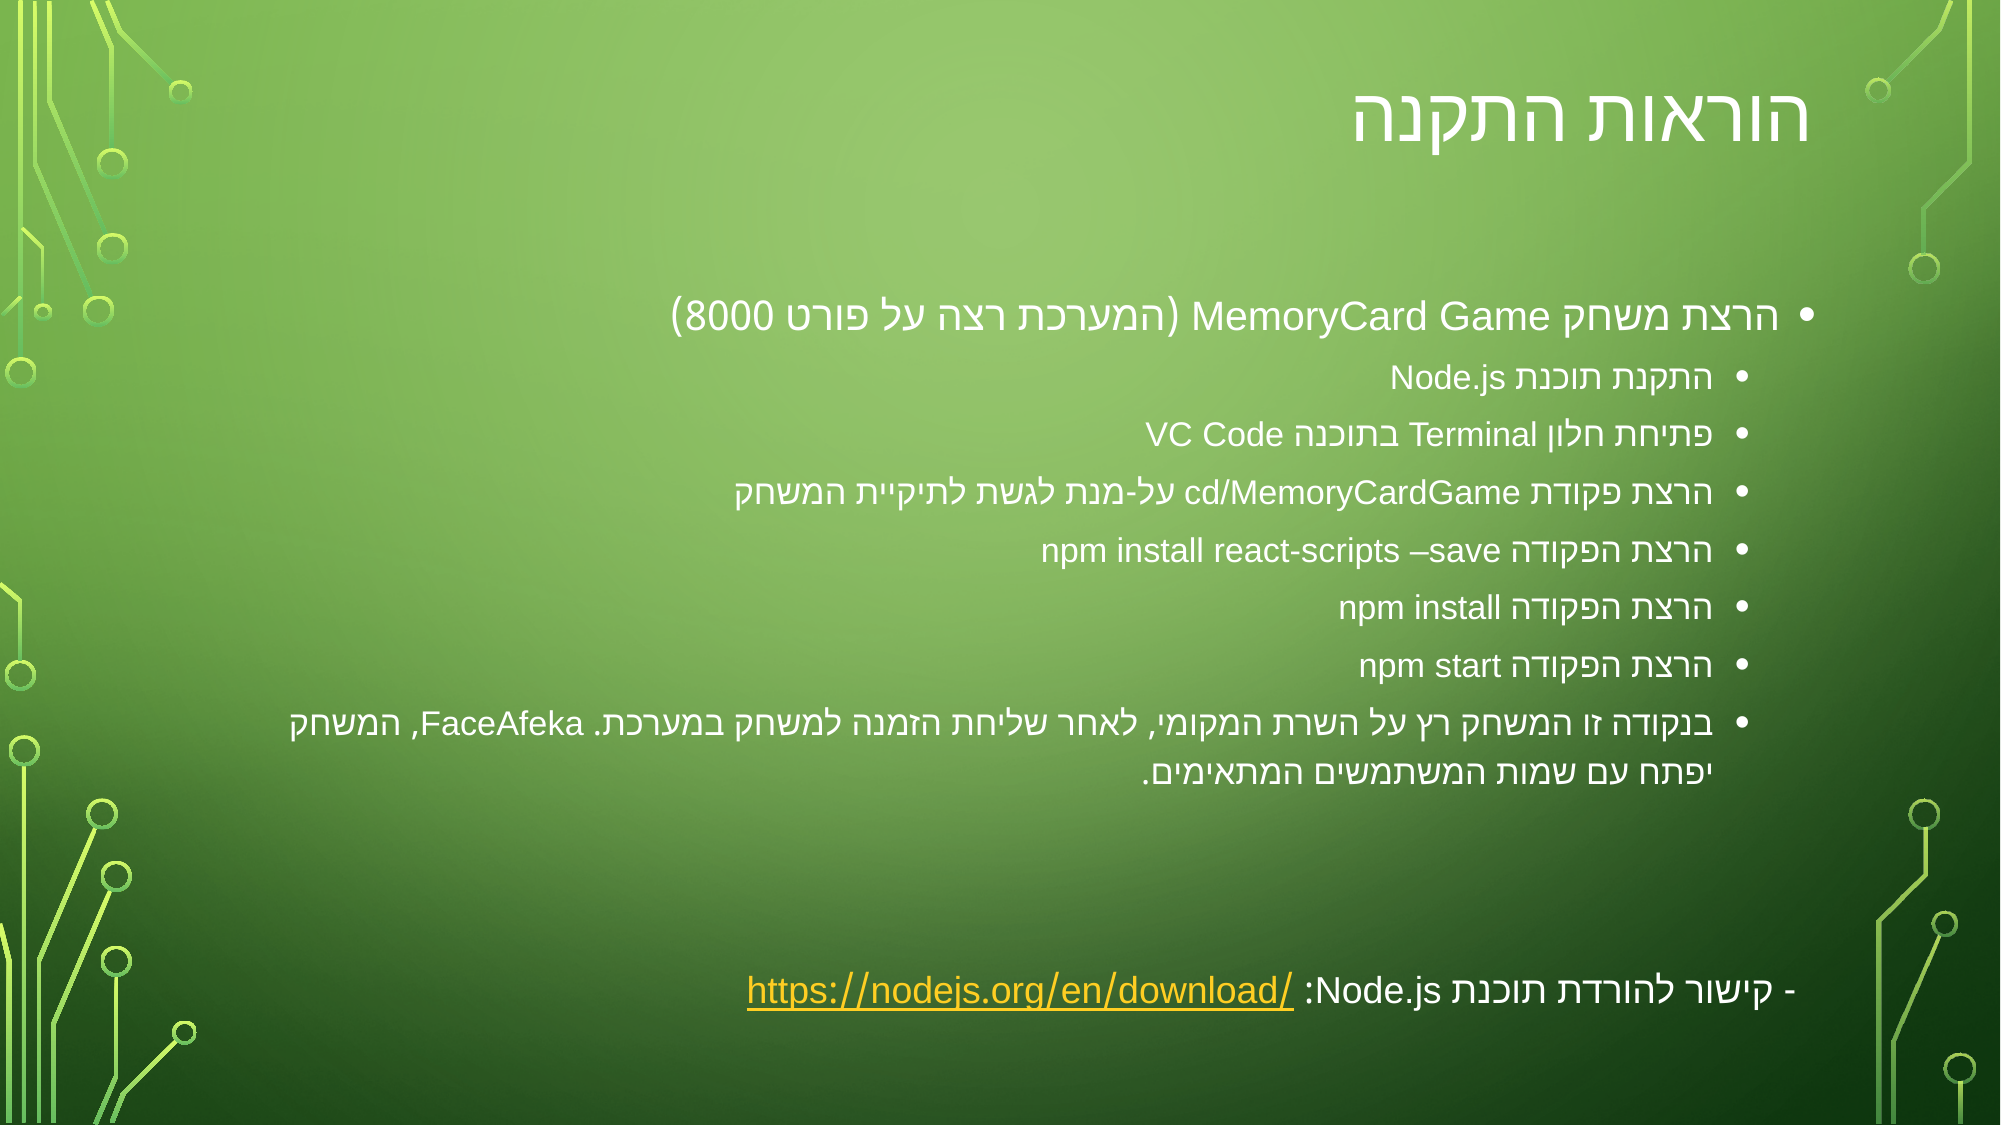

# הוראות התקנה
הרצת משחק MemoryCard Game (המערכת רצה על פורט 8000)
התקנת תוכנת Node.js
פתיחת חלון Terminal בתוכנה VC Code
הרצת פקודת cd/MemoryCardGame על-מנת לגשת לתיקיית המשחק
הרצת הפקודה npm install react-scripts –save
הרצת הפקודה npm install
הרצת הפקודה npm start
בנקודה זו המשחק רץ על השרת המקומי, לאחר שליחת הזמנה למשחק במערכת. FaceAfeka, המשחק יפתח עם שמות המשתמשים המתאימים.

 - קישור להורדת תוכנת Node.js: https://nodejs.org/en/download/